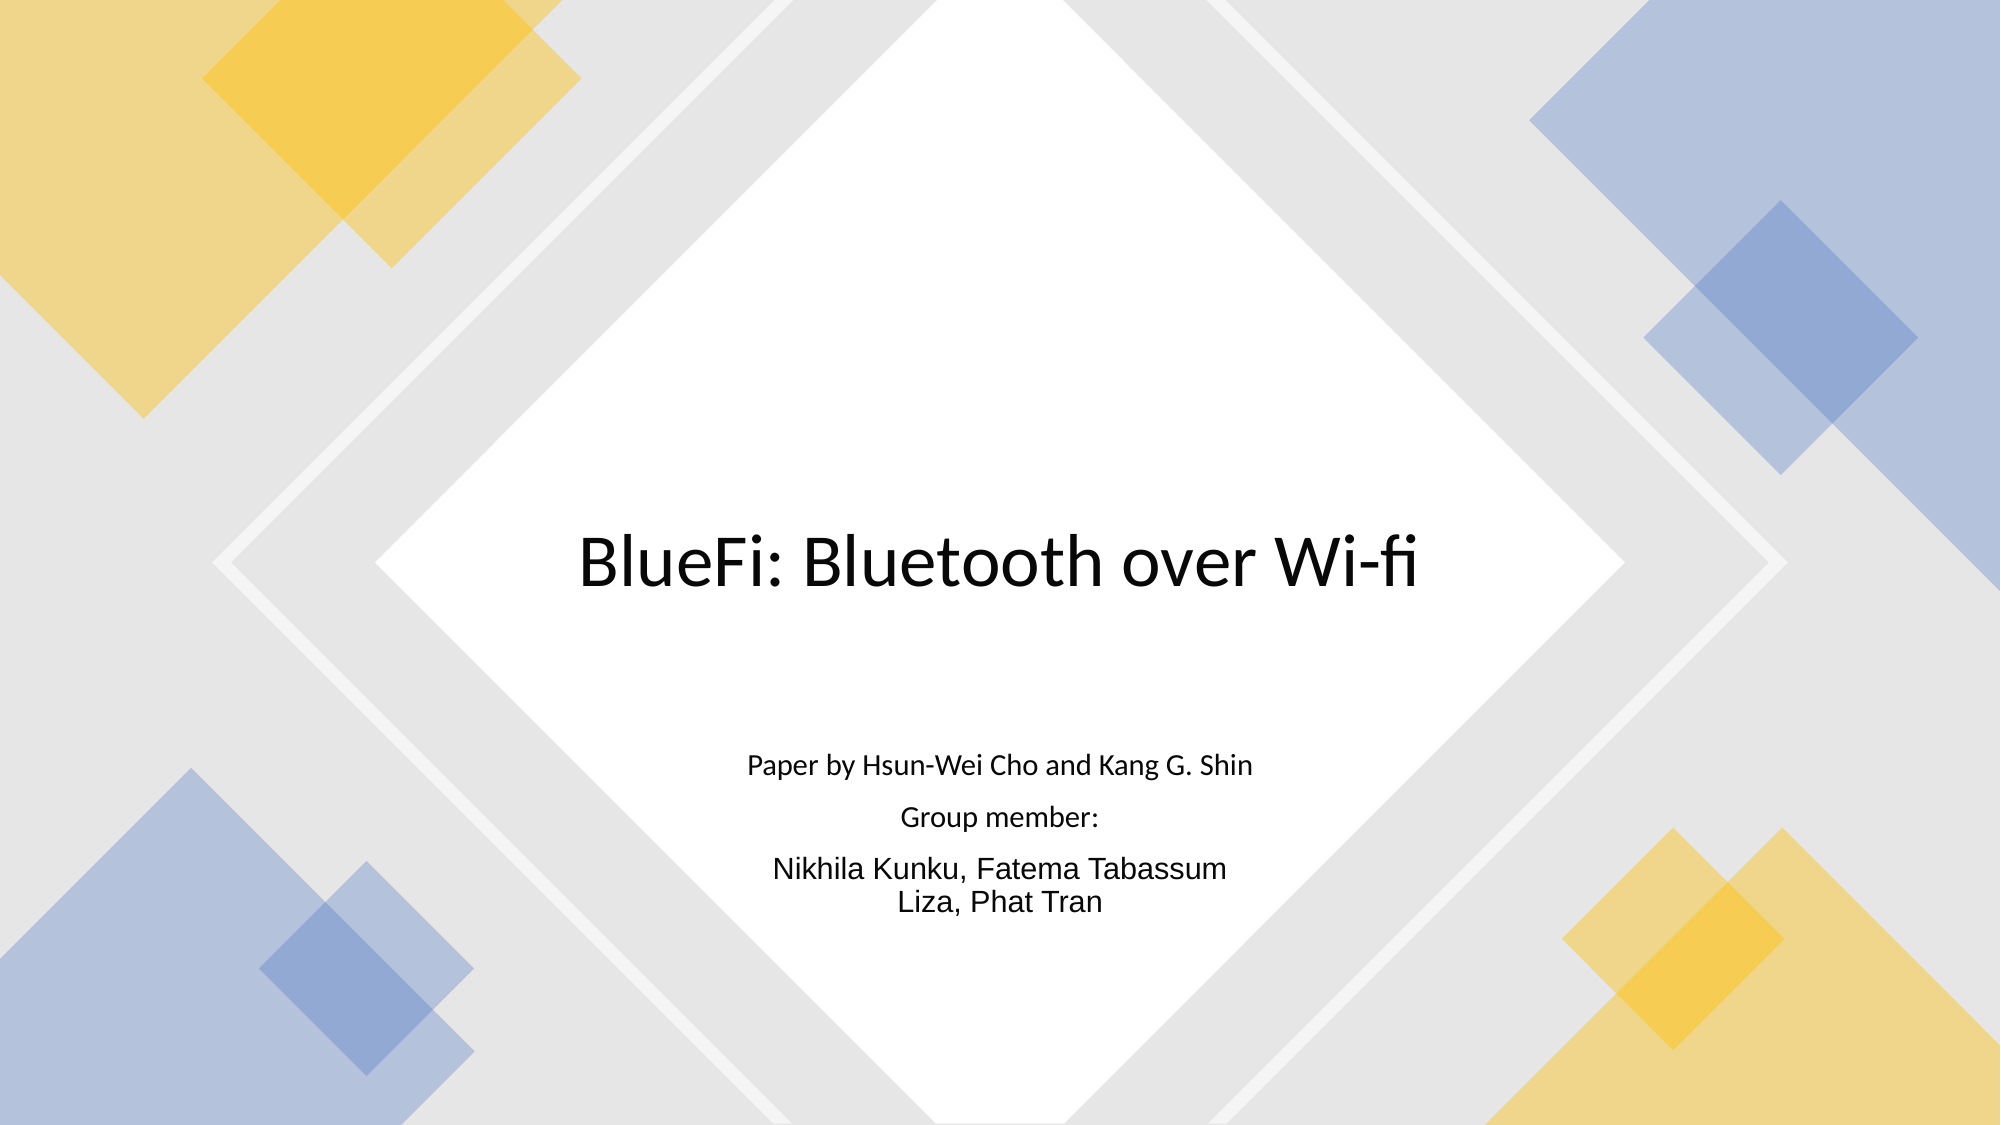

# BlueFi: Bluetooth over Wi-fi
Paper by Hsun-Wei Cho and Kang G. Shin
Group member:
Nikhila Kunku, Fatema Tabassum Liza, Phat Tran